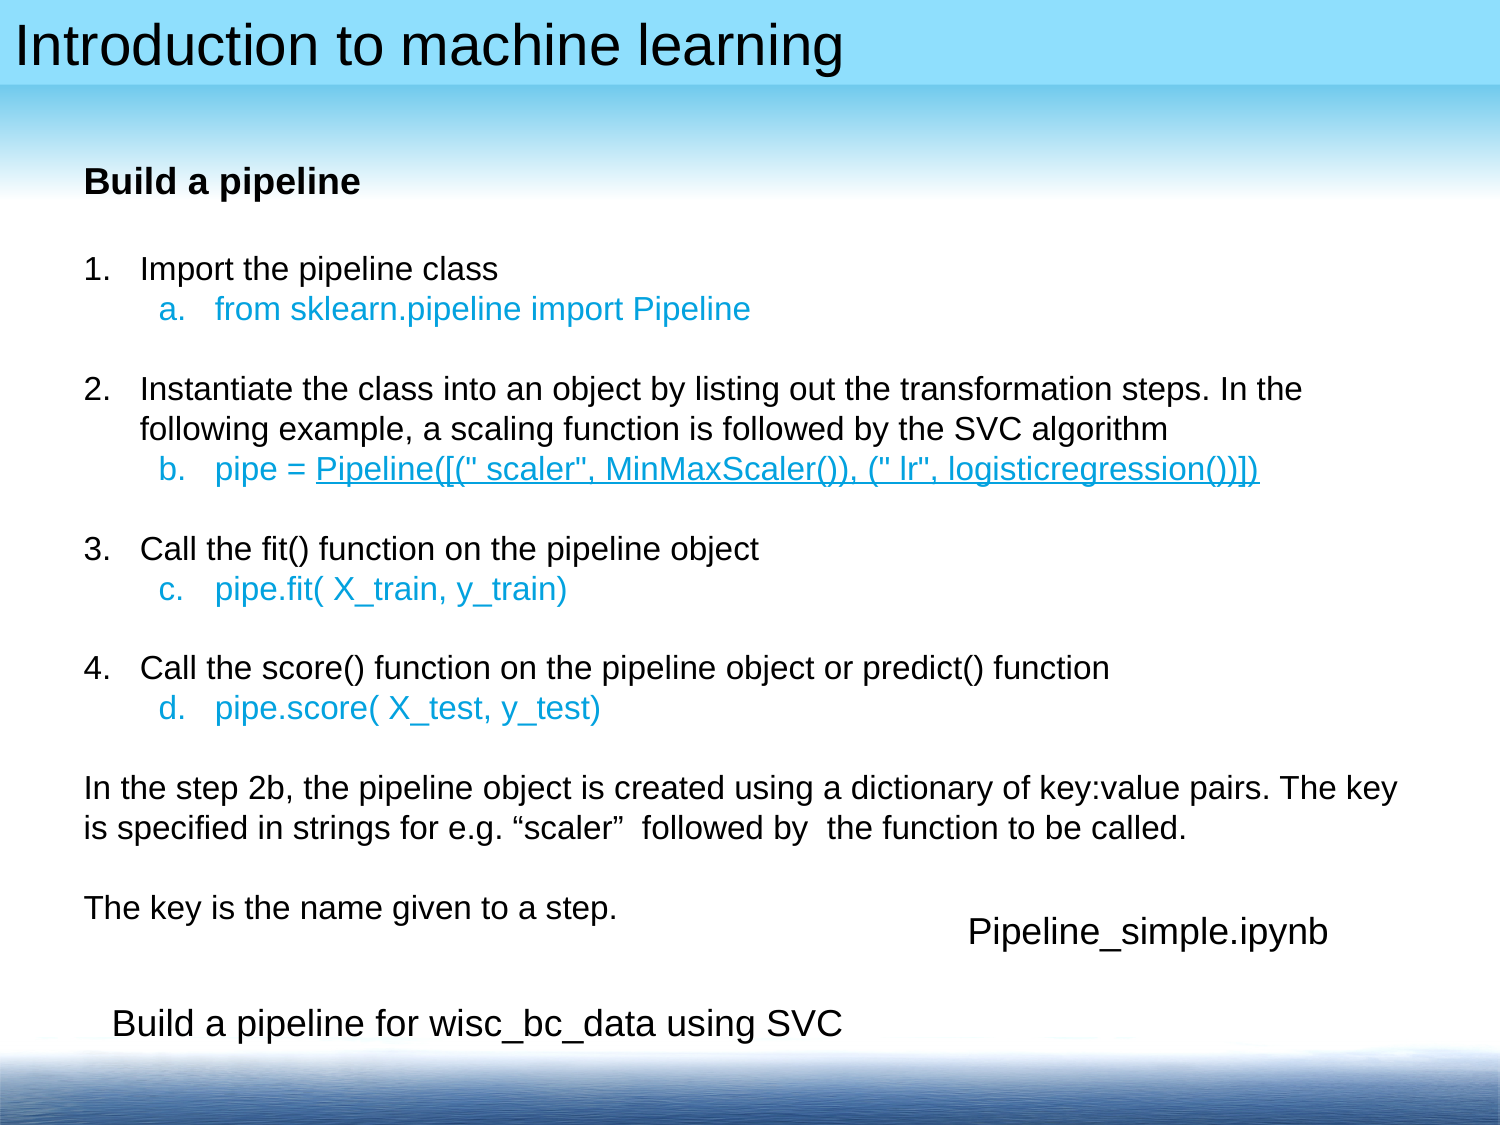

Build a pipeline

Import the pipeline class
from sklearn.pipeline import Pipeline

Instantiate the class into an object by listing out the transformation steps. In the following example, a scaling function is followed by the SVC algorithm
pipe = Pipeline([(" scaler", MinMaxScaler()), (" lr", logisticregression())])

Call the fit() function on the pipeline object
pipe.fit( X_train, y_train)

Call the score() function on the pipeline object or predict() function
pipe.score( X_test, y_test)

In the step 2b, the pipeline object is created using a dictionary of key:value pairs. The key is specified in strings for e.g. “scaler”  followed by  the function to be called.

The key is the name given to a step.

Pipeline_simple.ipynb
Build a pipeline for wisc_bc_data using SVC